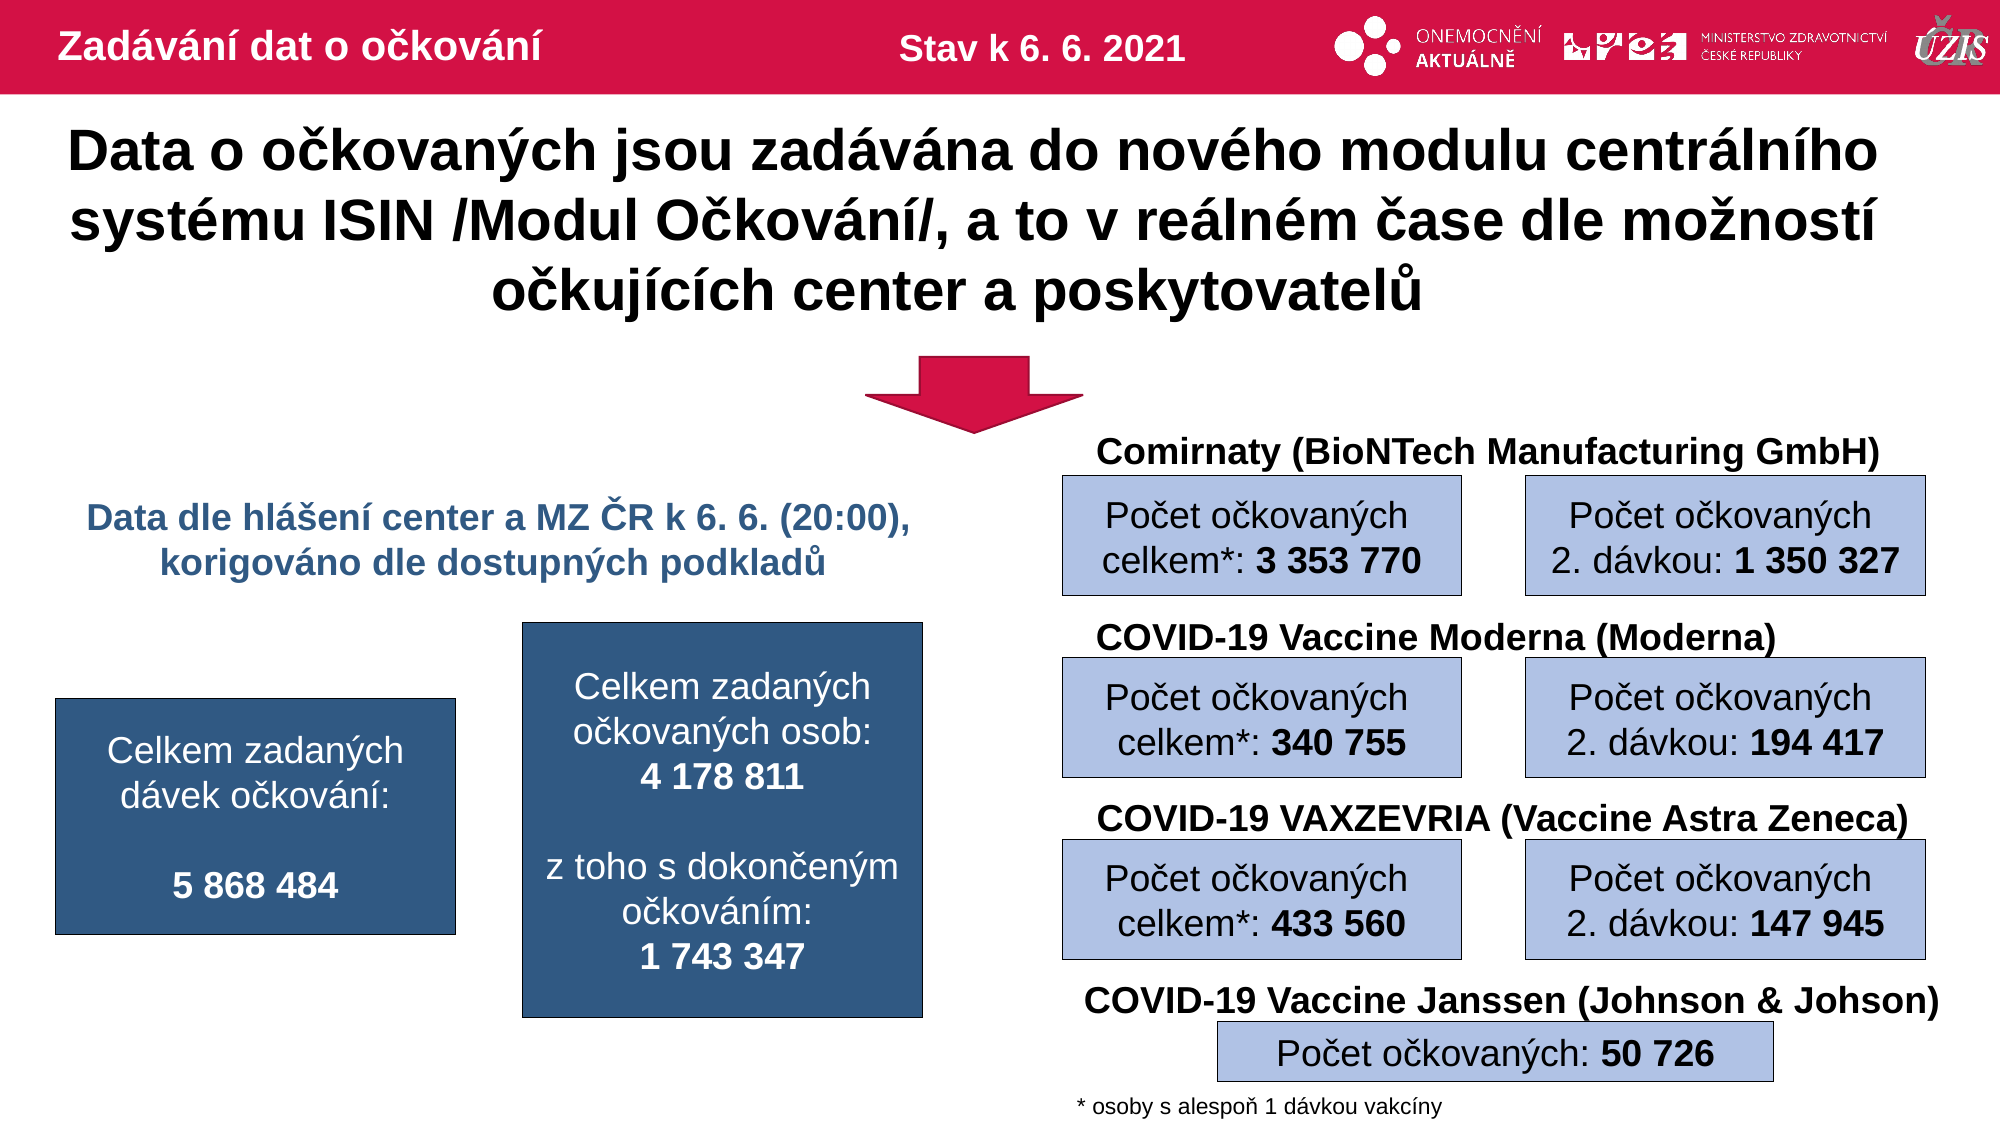

# Zadávání dat o očkování
Stav k 6. 6. 2021
Data o očkovaných jsou zadávána do nového modulu centrálního systému ISIN /Modul Očkování/, a to v reálném čase dle možností očkujících center a poskytovatelů

Comirnaty (BioNTech Manufacturing GmbH)
Počet očkovaných
celkem*: 3 353 770
Počet očkovaných
2. dávkou: 1 350 327
Data dle hlášení center a MZ ČR k 6. 6. (20:00), korigováno dle dostupných podkladů
COVID-19 Vaccine Moderna (Moderna)
Celkem zadaných očkovaných osob:
4 178 811

z toho s dokončeným očkováním:
1 743 347
Počet očkovaných
celkem*: 340 755
Počet očkovaných
2. dávkou: 194 417
Celkem zadaných dávek očkování:

5 868 484
COVID-19 VAXZEVRIA (Vaccine Astra Zeneca)
Počet očkovaných
celkem*: 433 560
Počet očkovaných
2. dávkou: 147 945
COVID-19 Vaccine Janssen (Johnson & Johson)
Počet očkovaných: 50 726
* osoby s alespoň 1 dávkou vakcíny